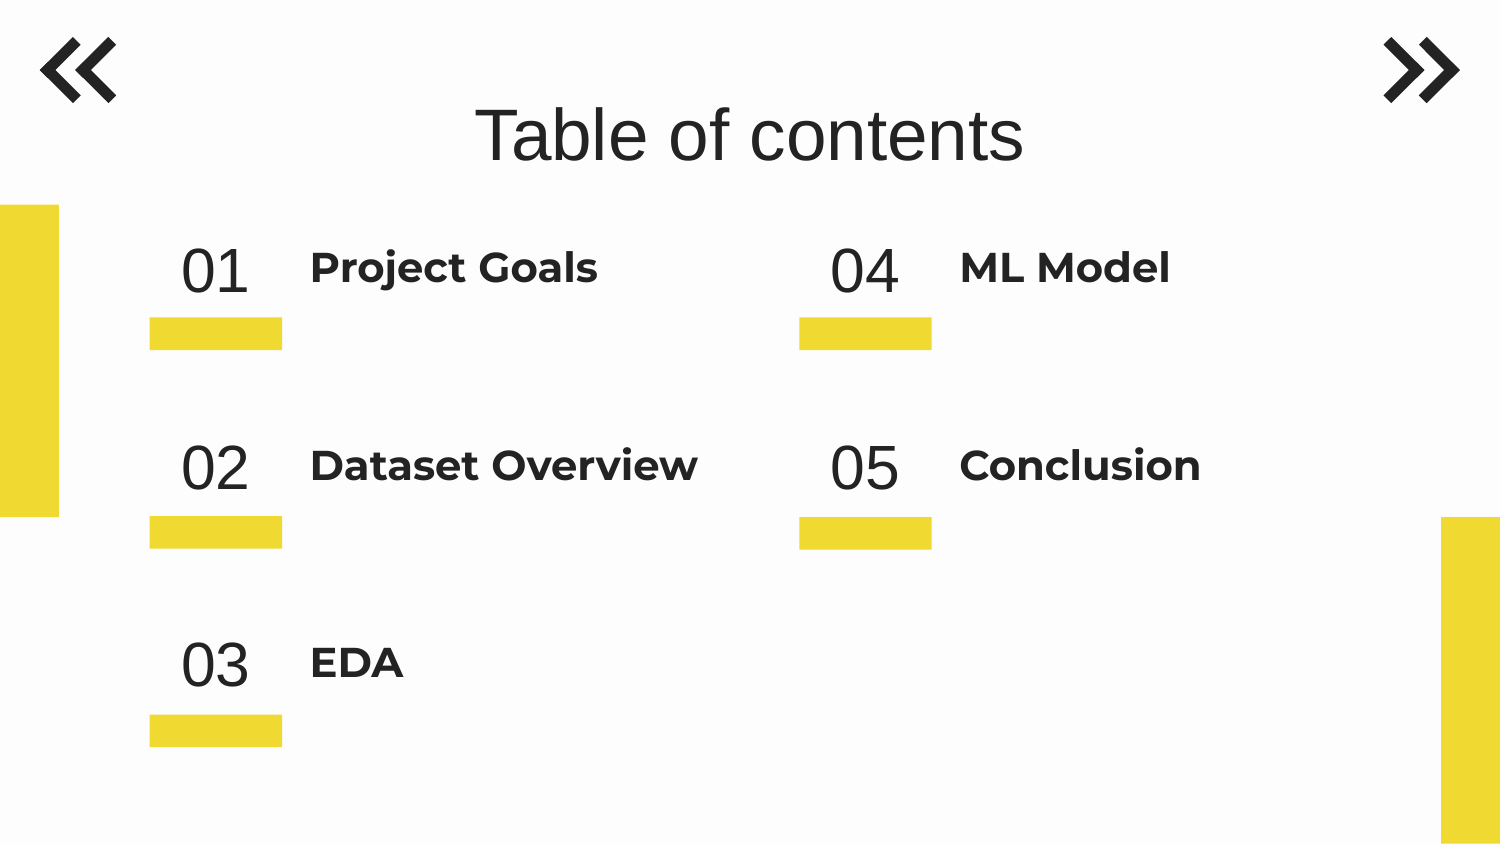

Table of contents
# 01
04
Project Goals
ML Model

02
05
Dataset Overview
Conclusion

03
EDA